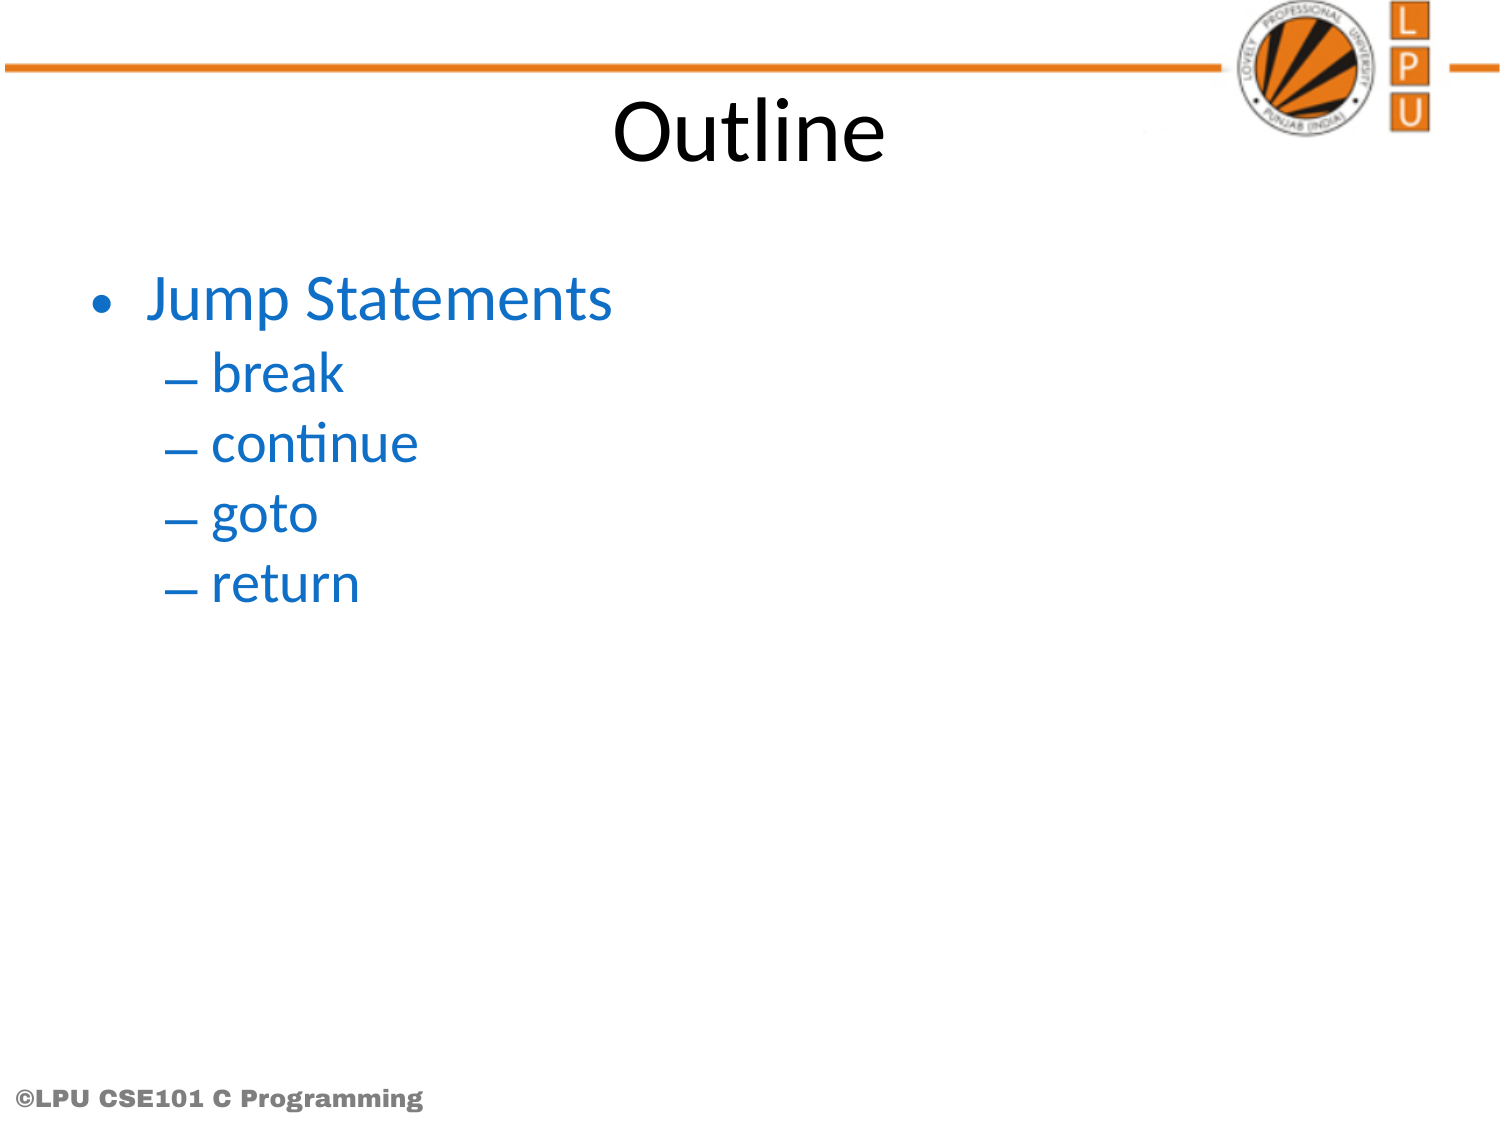

# Outline
Jump Statements
break
continue
goto
return